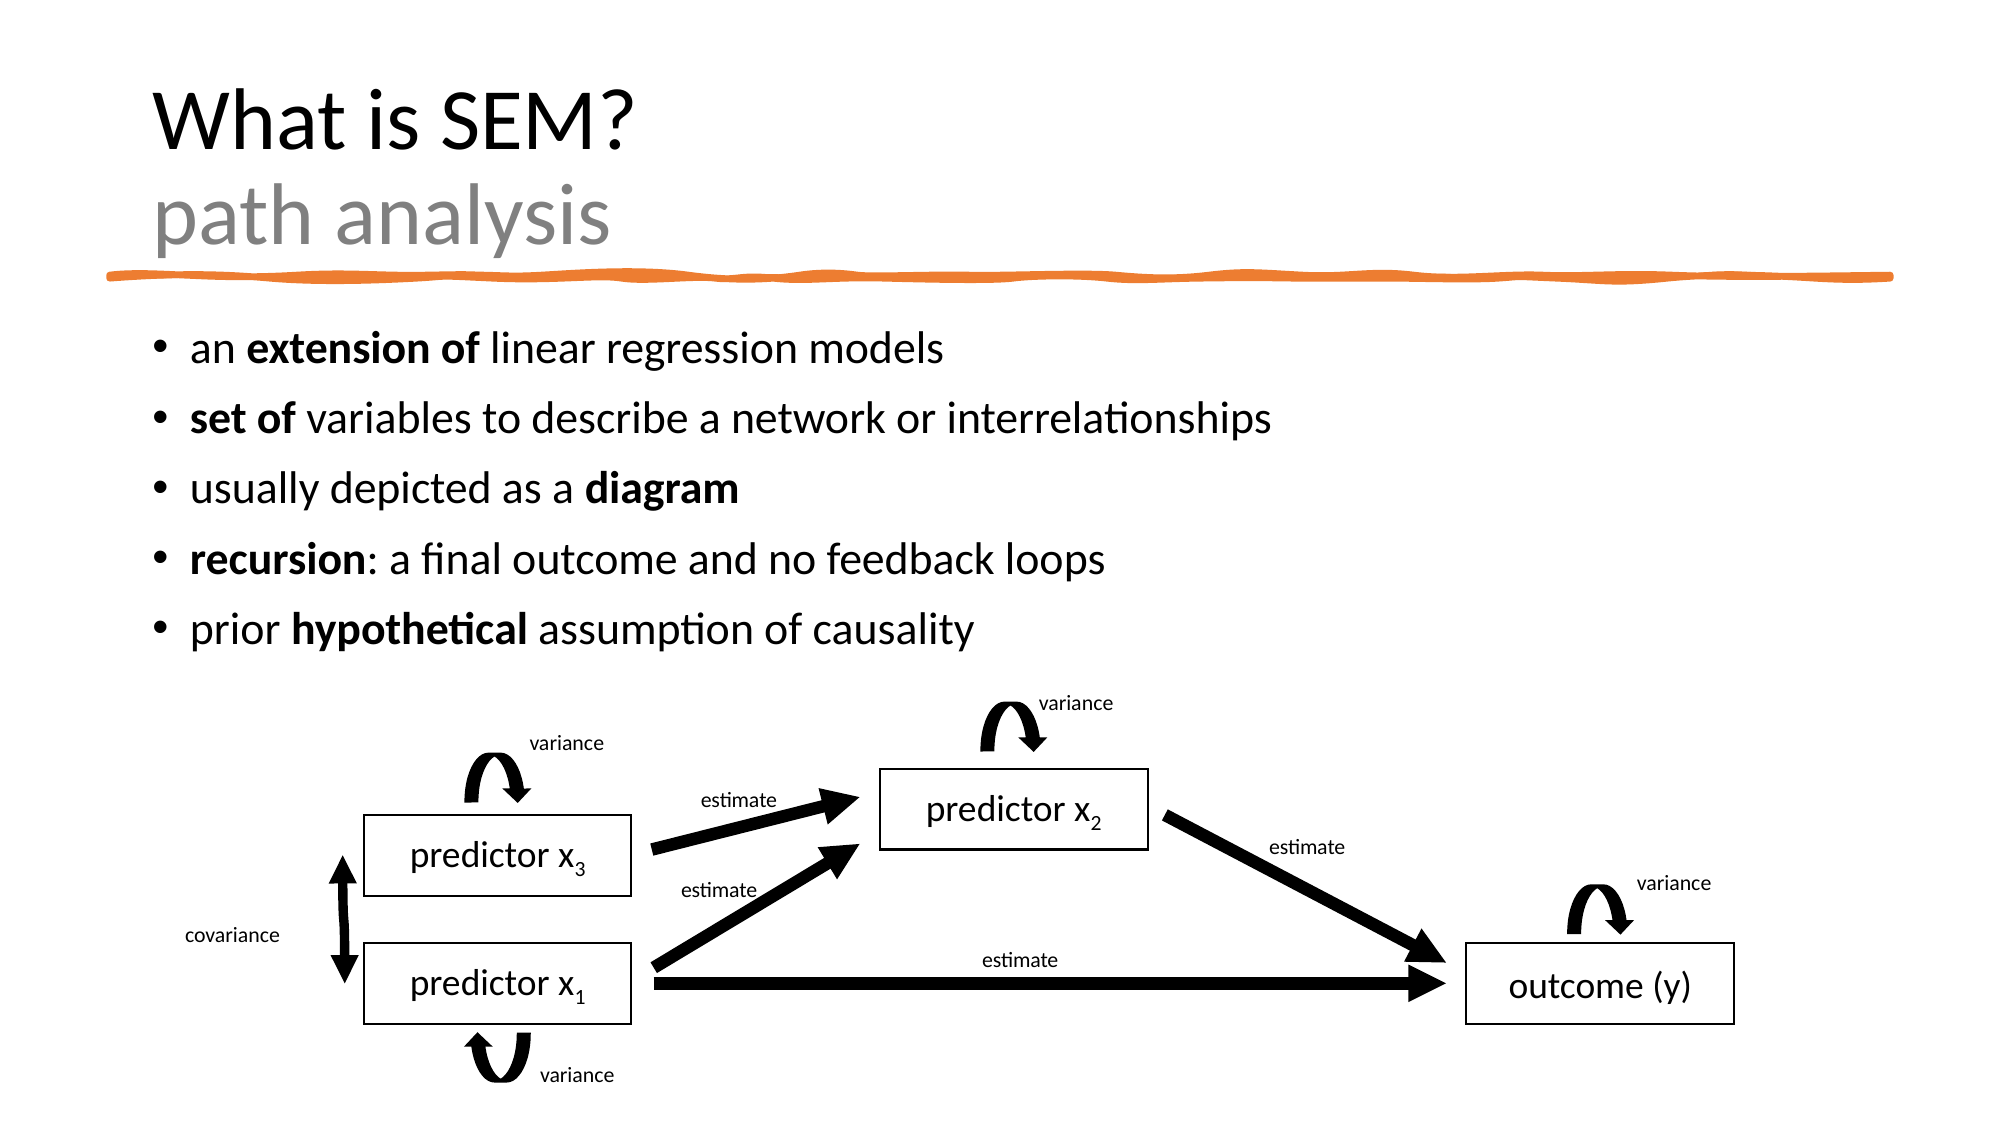

# What is SEM? path analysis

an extension of linear regression models
set of variables to describe a network or interrelationships
usually depicted as a diagram
recursion: a final outcome and no feedback loops
prior hypothetical assumption of causality

variance

predictor x2
estimate
estimate
variance

estimate
predictor x3
covariance
variance

estimate

variance
predictor x1
outcome (y)